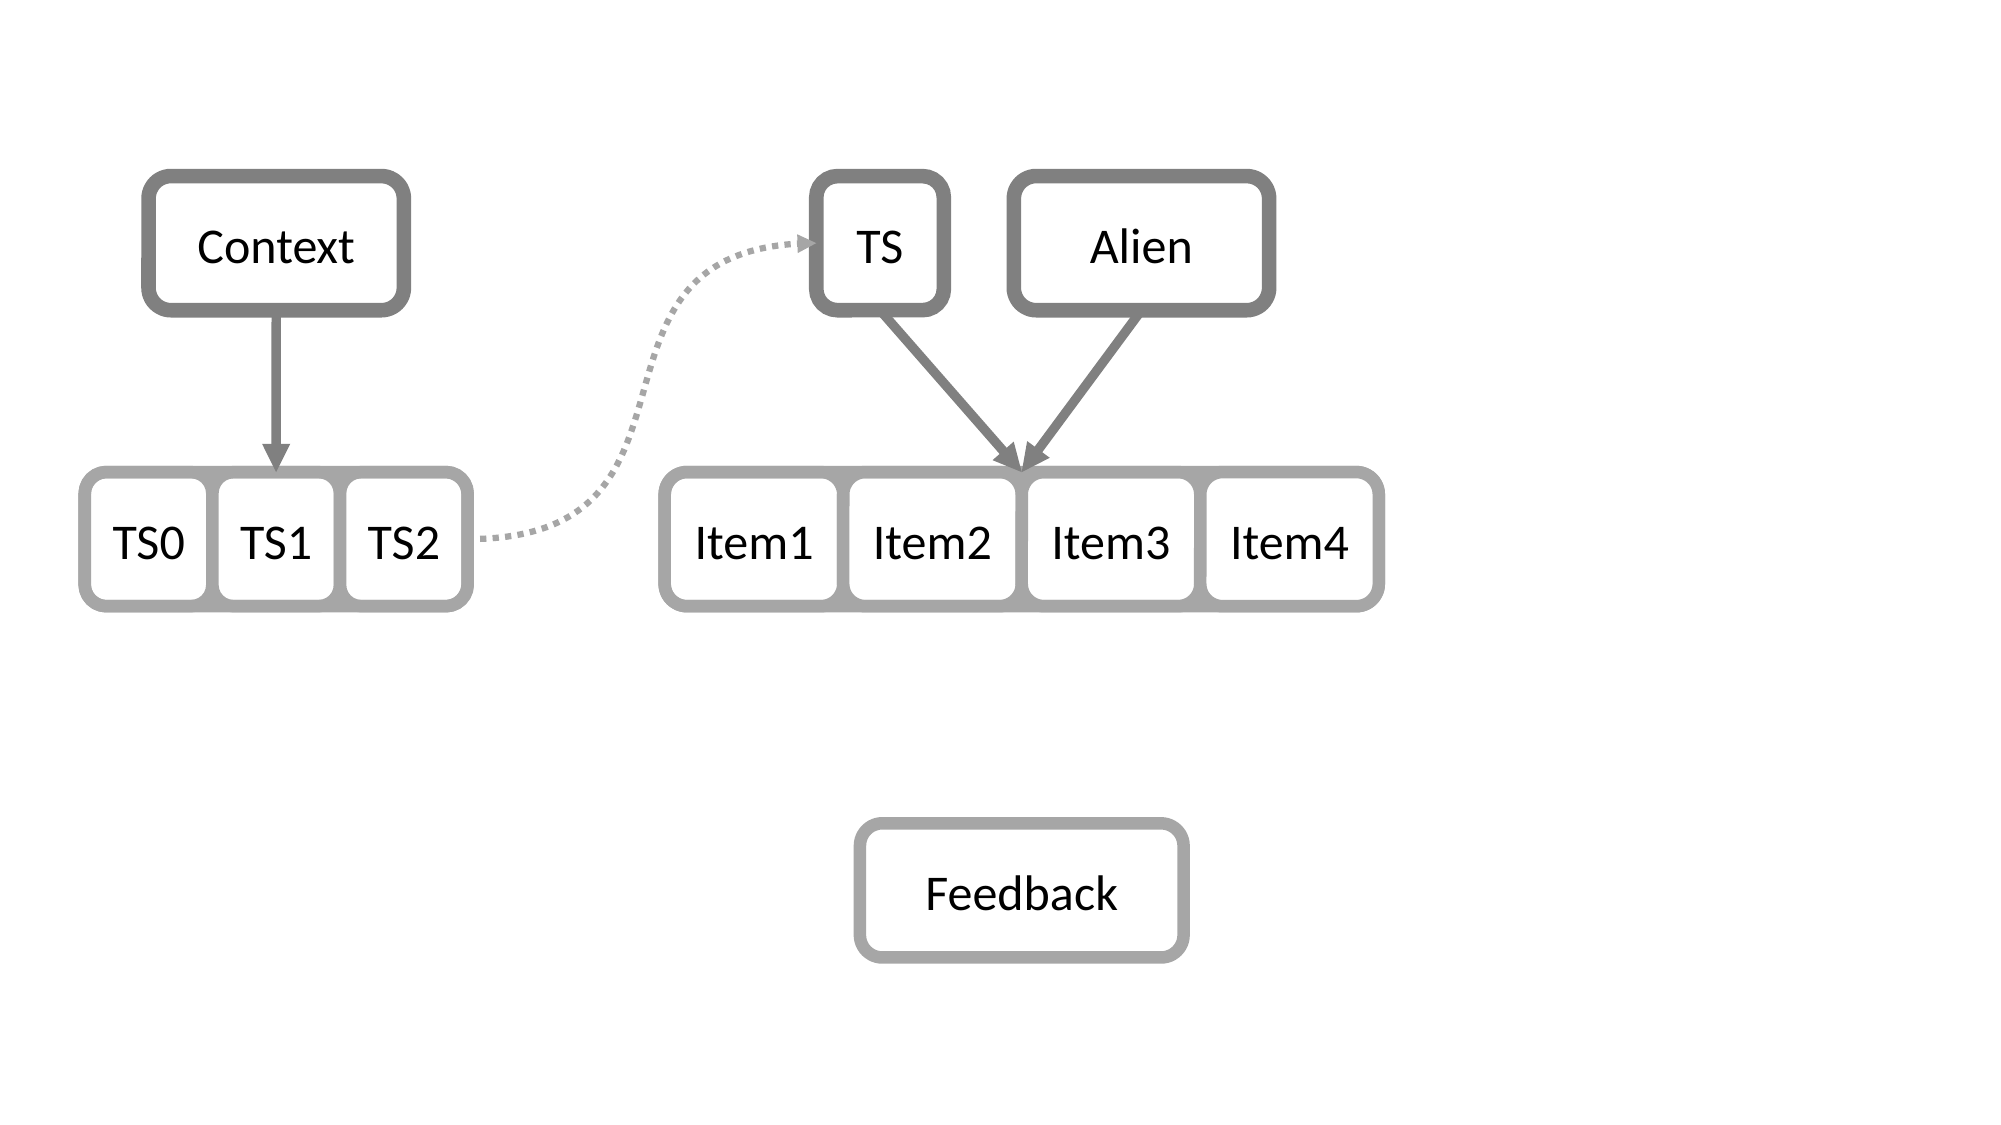

Context
TS
Alien

TS2
TS1
TS0
Item4

Item3
Item2
Item1
Feedback